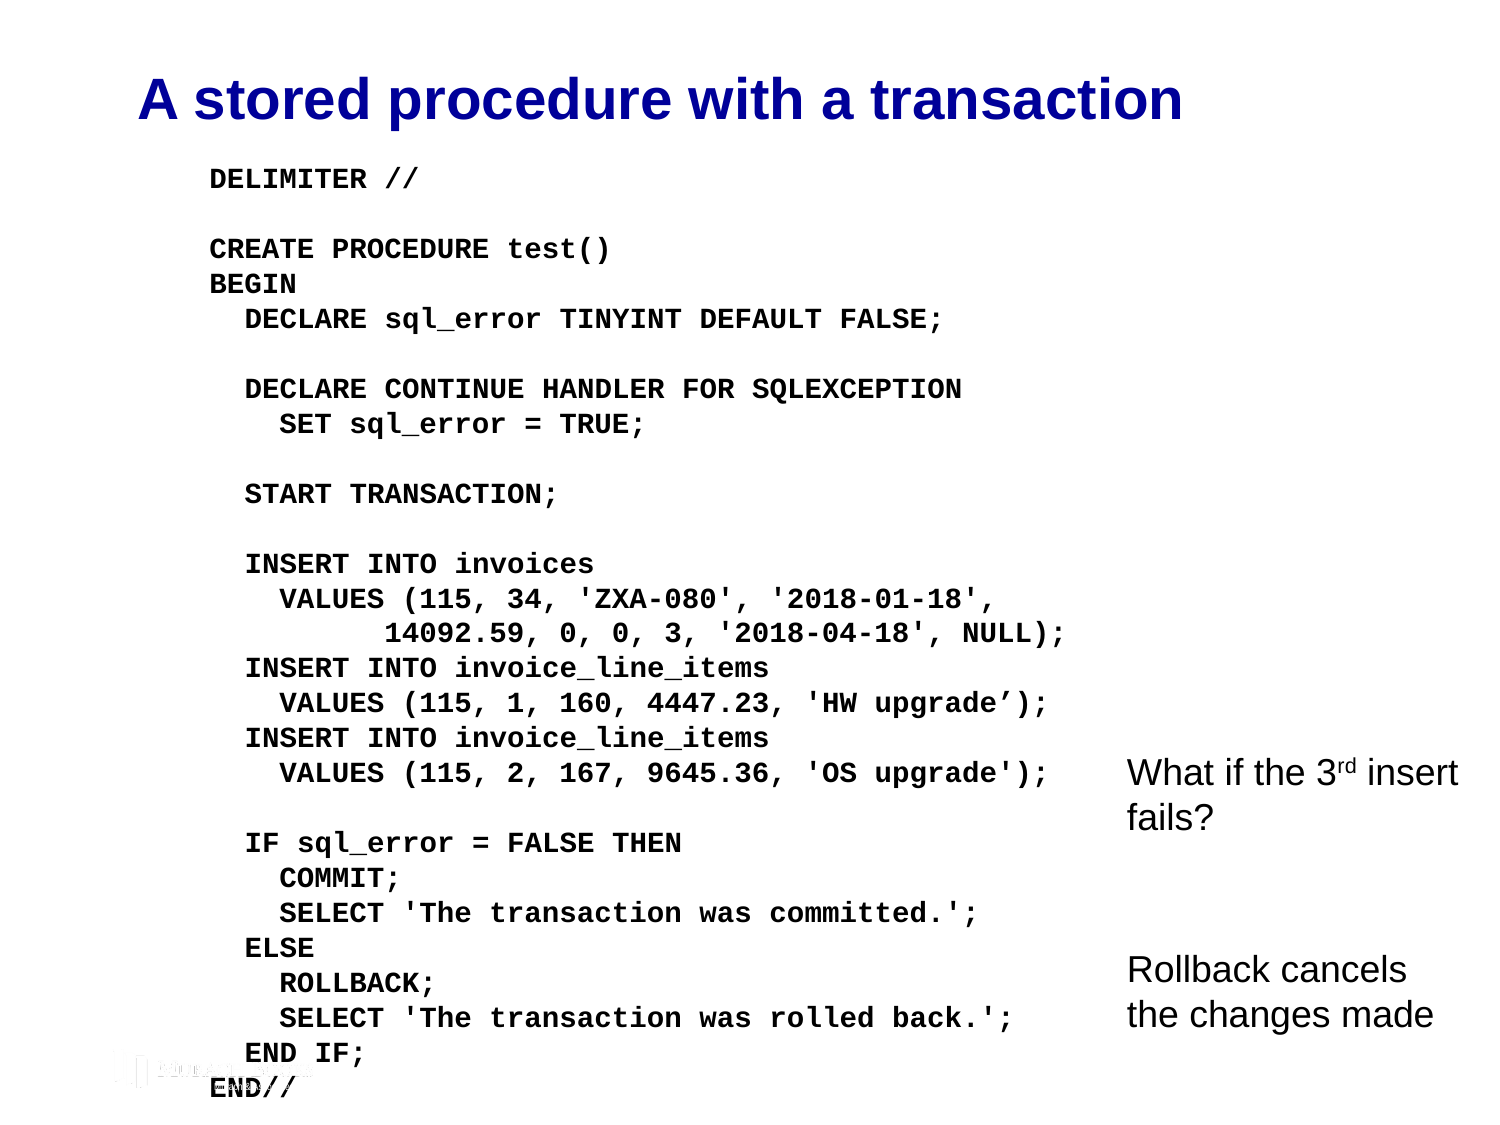

# A stored procedure with a transaction
DELIMITER //

CREATE PROCEDURE test()
BEGIN
  DECLARE sql_error TINYINT DEFAULT FALSE;

  DECLARE CONTINUE HANDLER FOR SQLEXCEPTION
    SET sql_error = TRUE;

  START TRANSACTION;

  INSERT INTO invoices
    VALUES (115, 34, 'ZXA-080', '2018-01-18',
          14092.59, 0, 0, 3, '2018-04-18', NULL);
  INSERT INTO invoice_line_items
    VALUES (115, 1, 160, 4447.23, 'HW upgrade’);
  INSERT INTO invoice_line_items
    VALUES (115, 2, 167, 9645.36, 'OS upgrade');

  IF sql_error = FALSE THEN
    COMMIT;
    SELECT 'The transaction was committed.';
  ELSE
    ROLLBACK;
    SELECT 'The transaction was rolled back.';
  END IF;
END//

What if the 3rd insert fails?
Rollback cancels the changes made
© 2019, Mike Murach & Associates, Inc.

C14, Slide 161